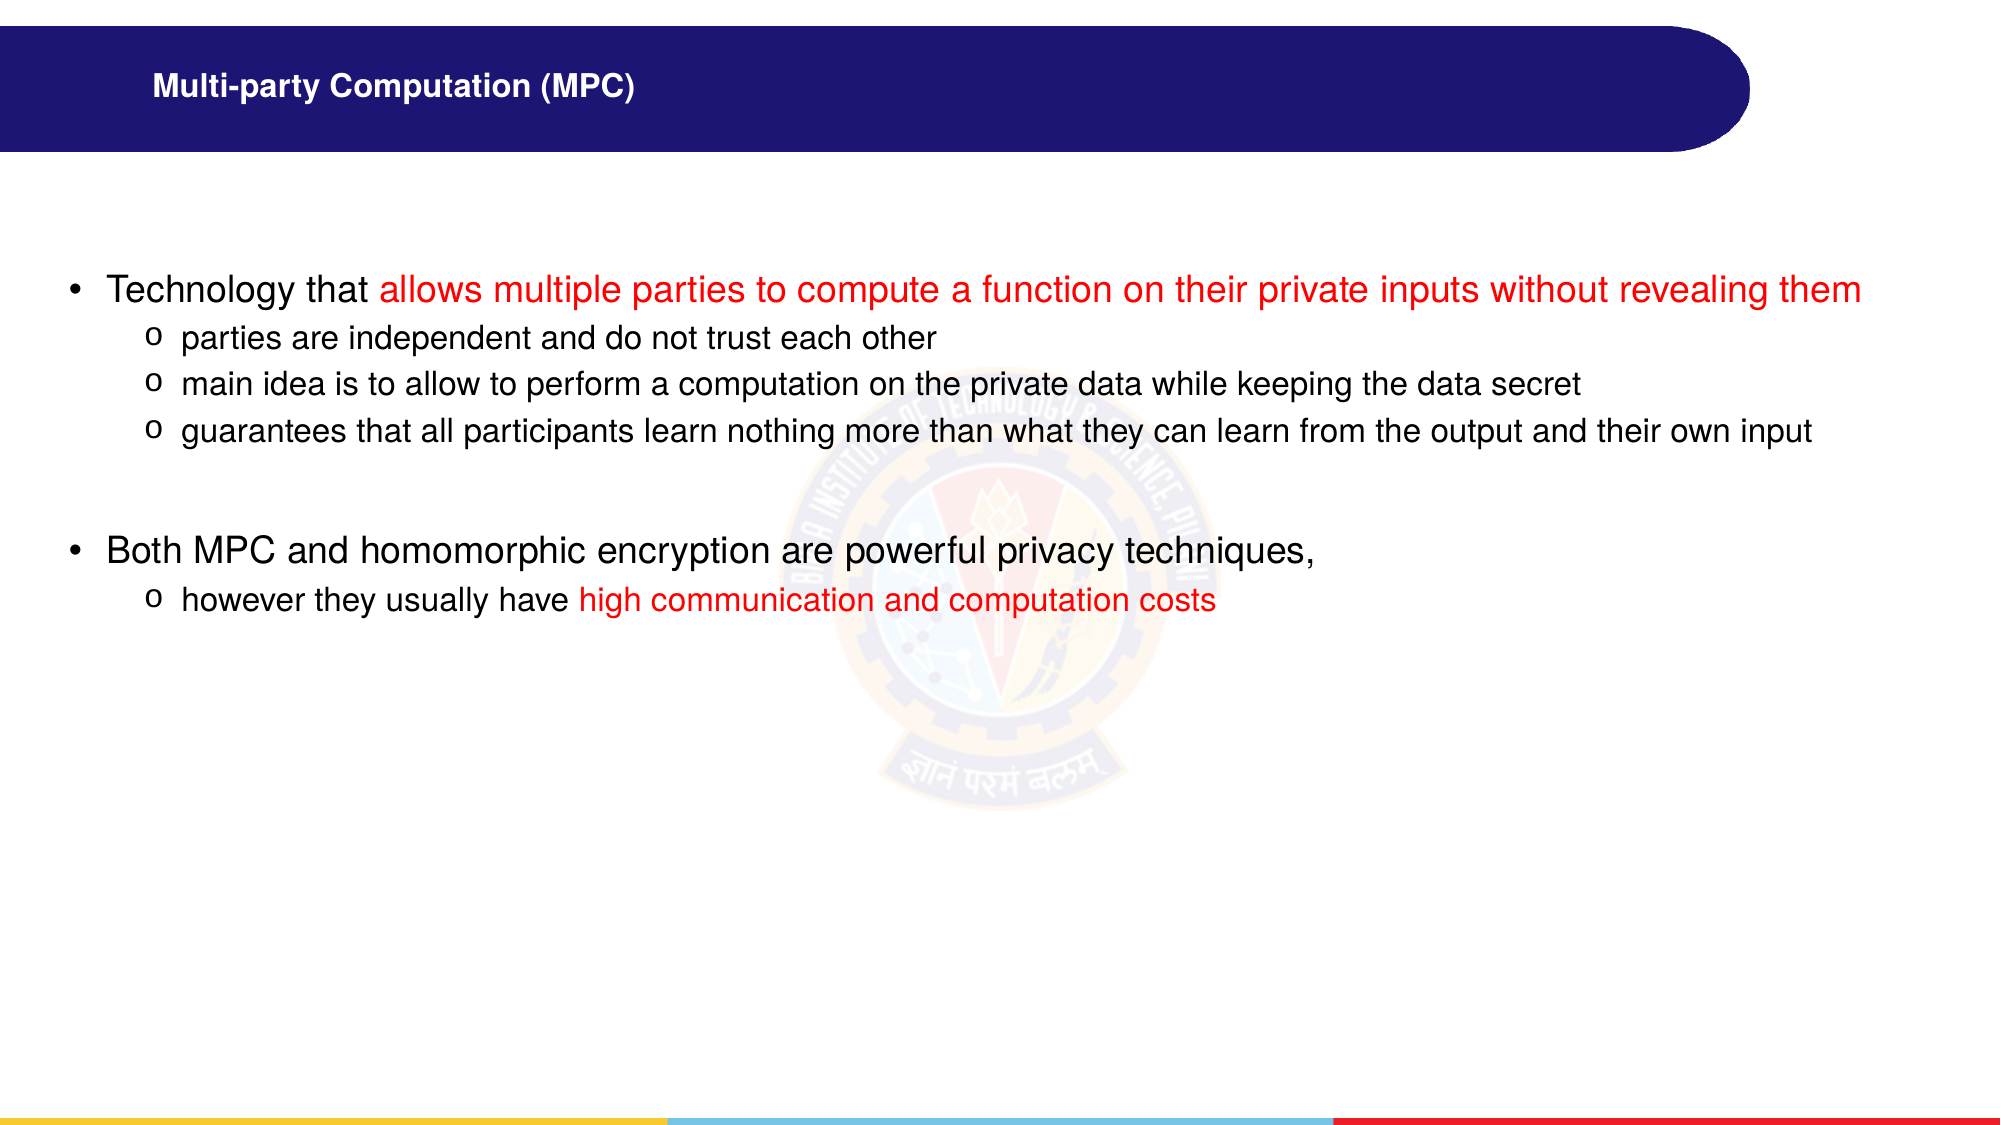

# Multi-party Computation (MPC)

Technology that allows multiple parties to compute a function on their private inputs without revealing them
parties are independent and do not trust each other
main idea is to allow to perform a computation on the private data while keeping the data secret
guarantees that all participants learn nothing more than what they can learn from the output and their own input

Both MPC and homomorphic encryption are powerful privacy techniques,
however they usually have high communication and computation costs